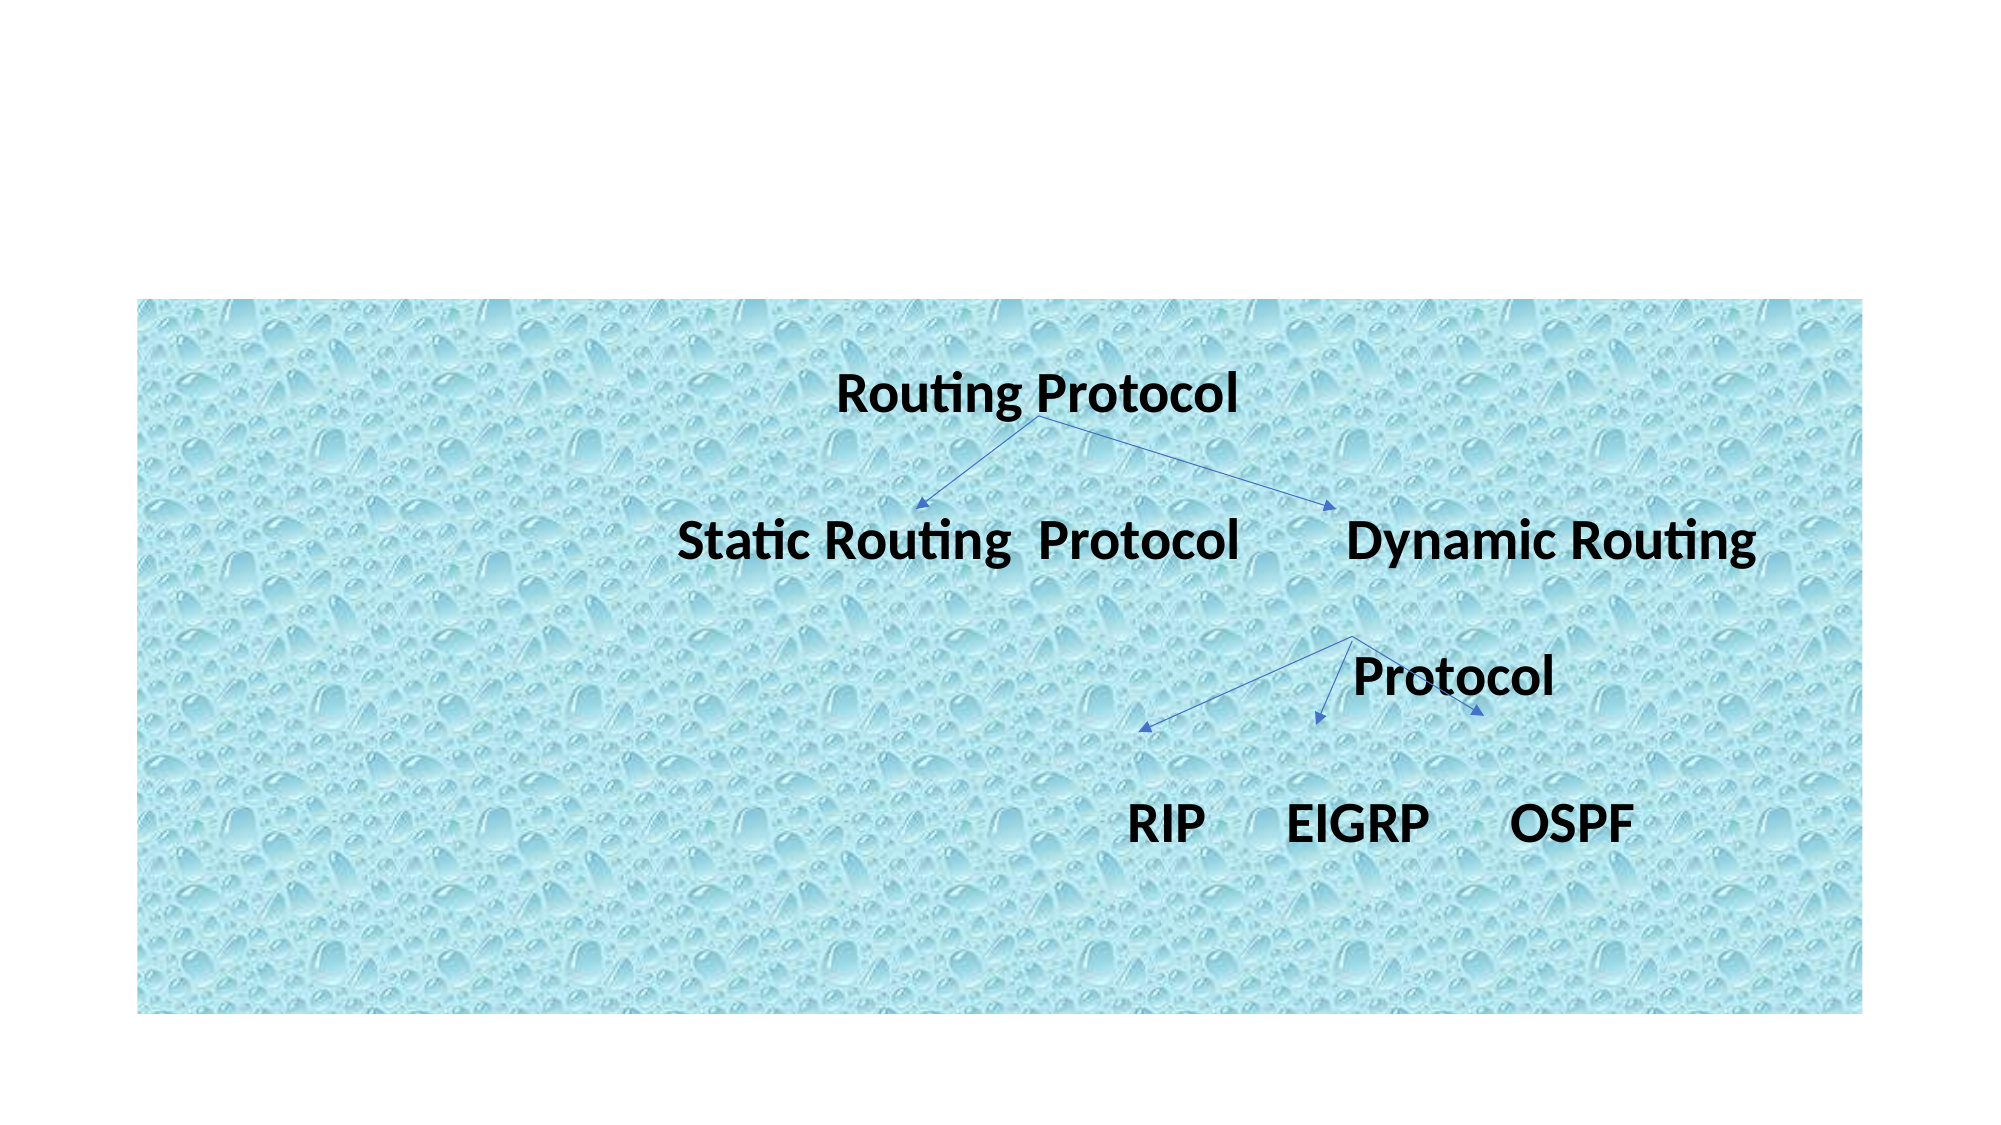

Routing Protocol

Static Routing  Protocol        Dynamic Routing
                                                   Protocol

			RIP      EIGRP      OSPF